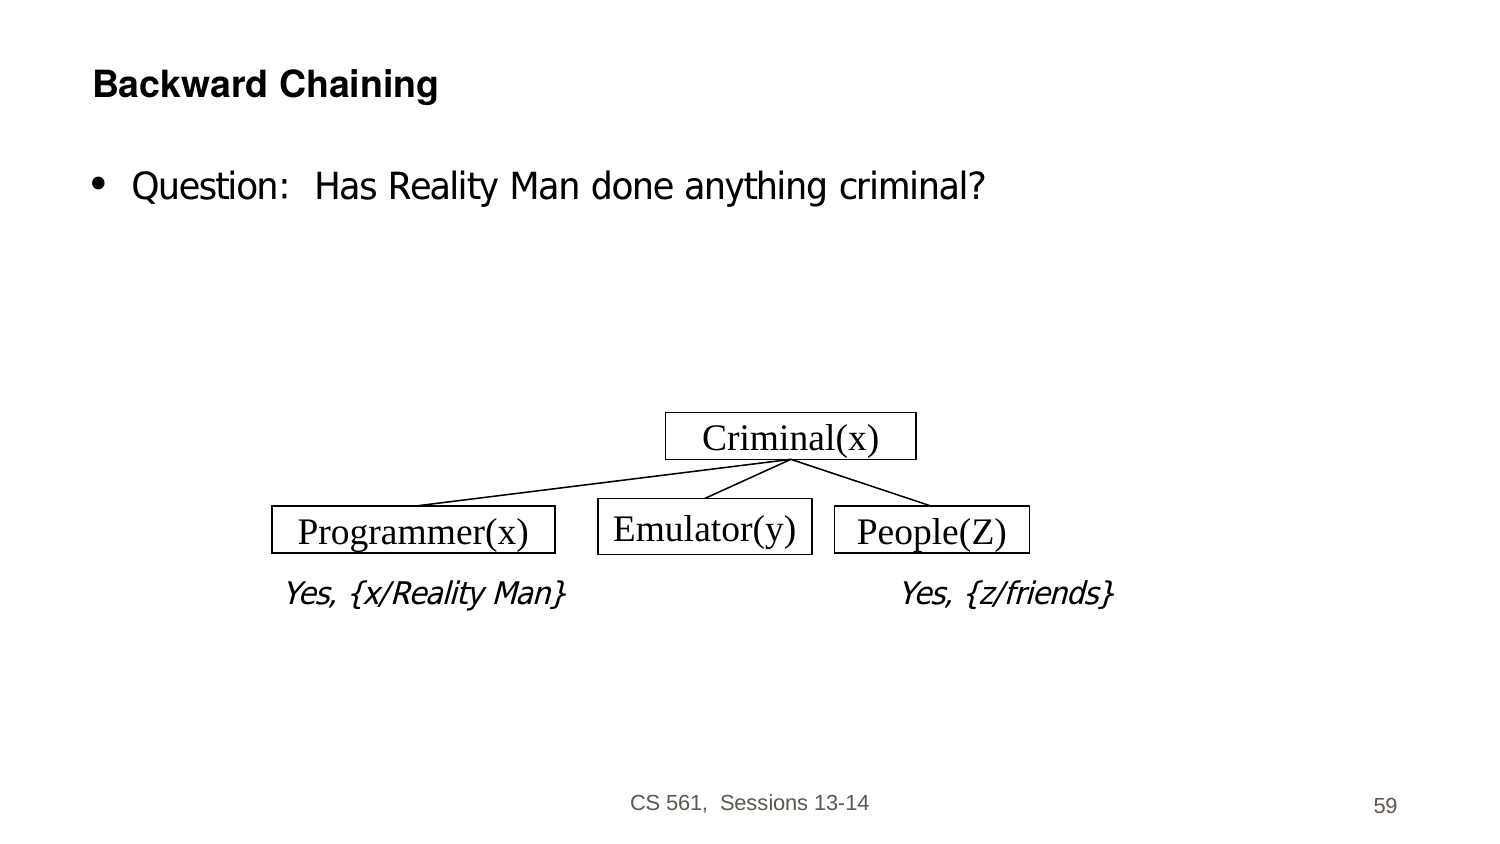

# Backward Chaining
Question:  Has Reality Man done anything criminal?

		Yes, {x/Reality Man}      	                 Yes, {z/friends}
Criminal(x)
Emulator(y)
Programmer(x)
People(Z)
CS 561,  Sessions 13-14
59